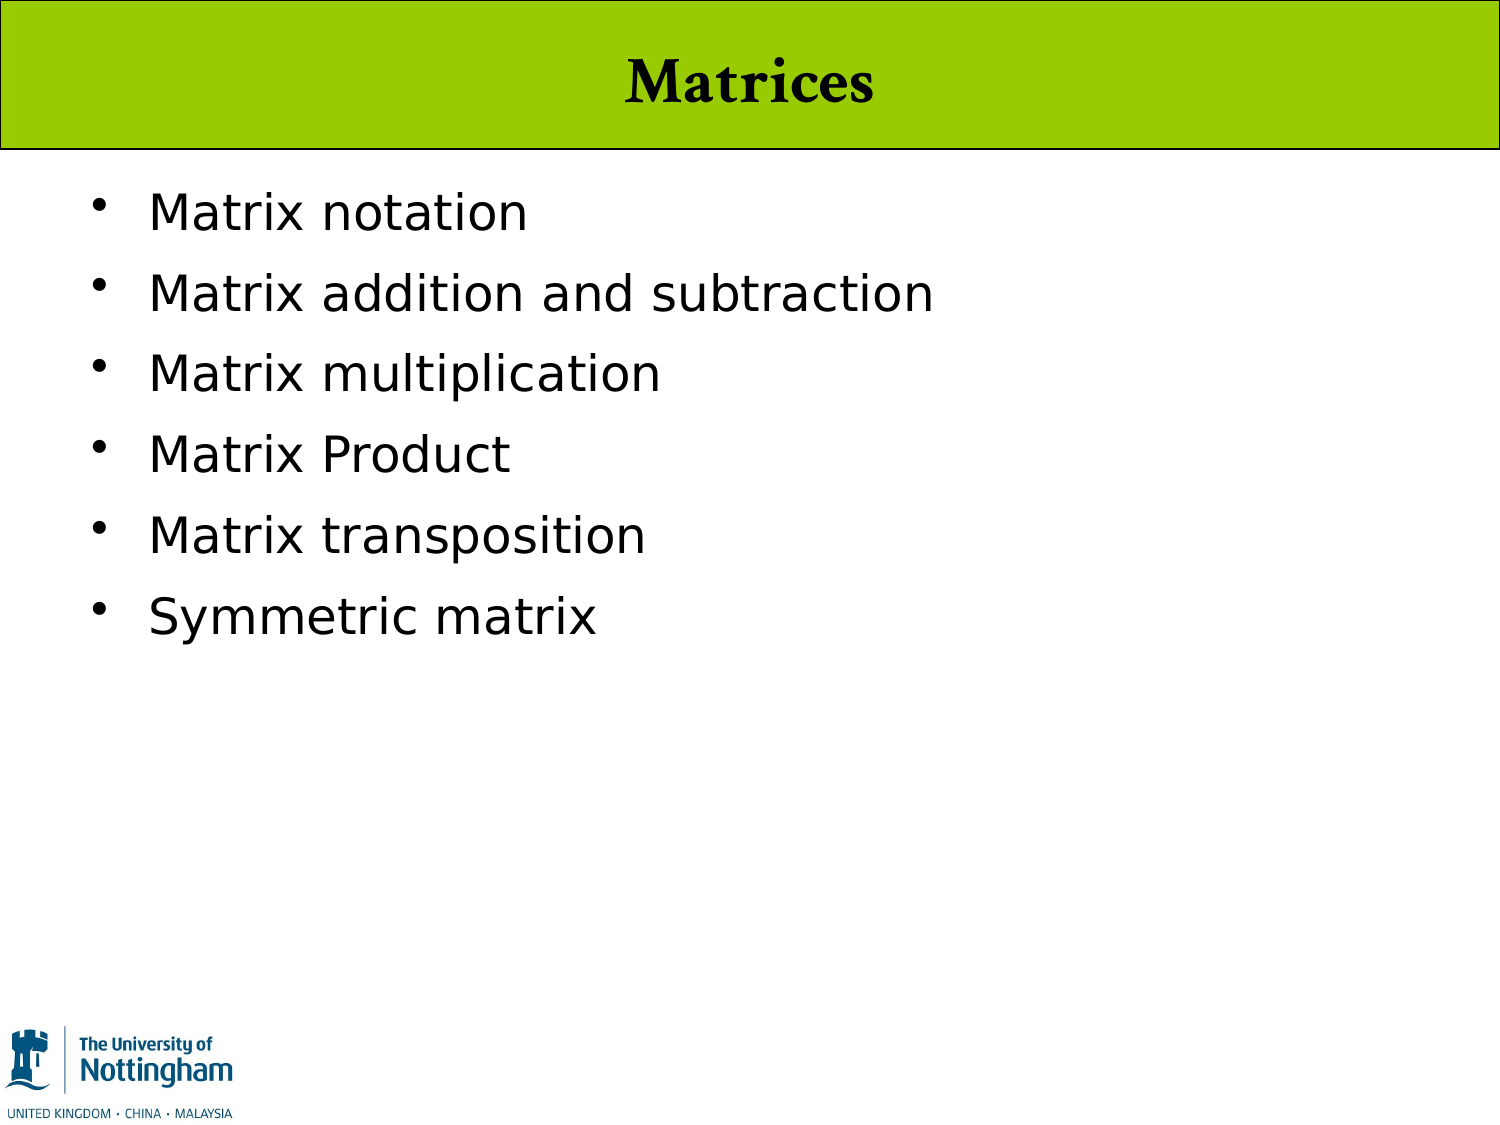

# Matrices
Matrix notation
Matrix addition and subtraction
Matrix multiplication
Matrix Product
Matrix transposition
Symmetric matrix